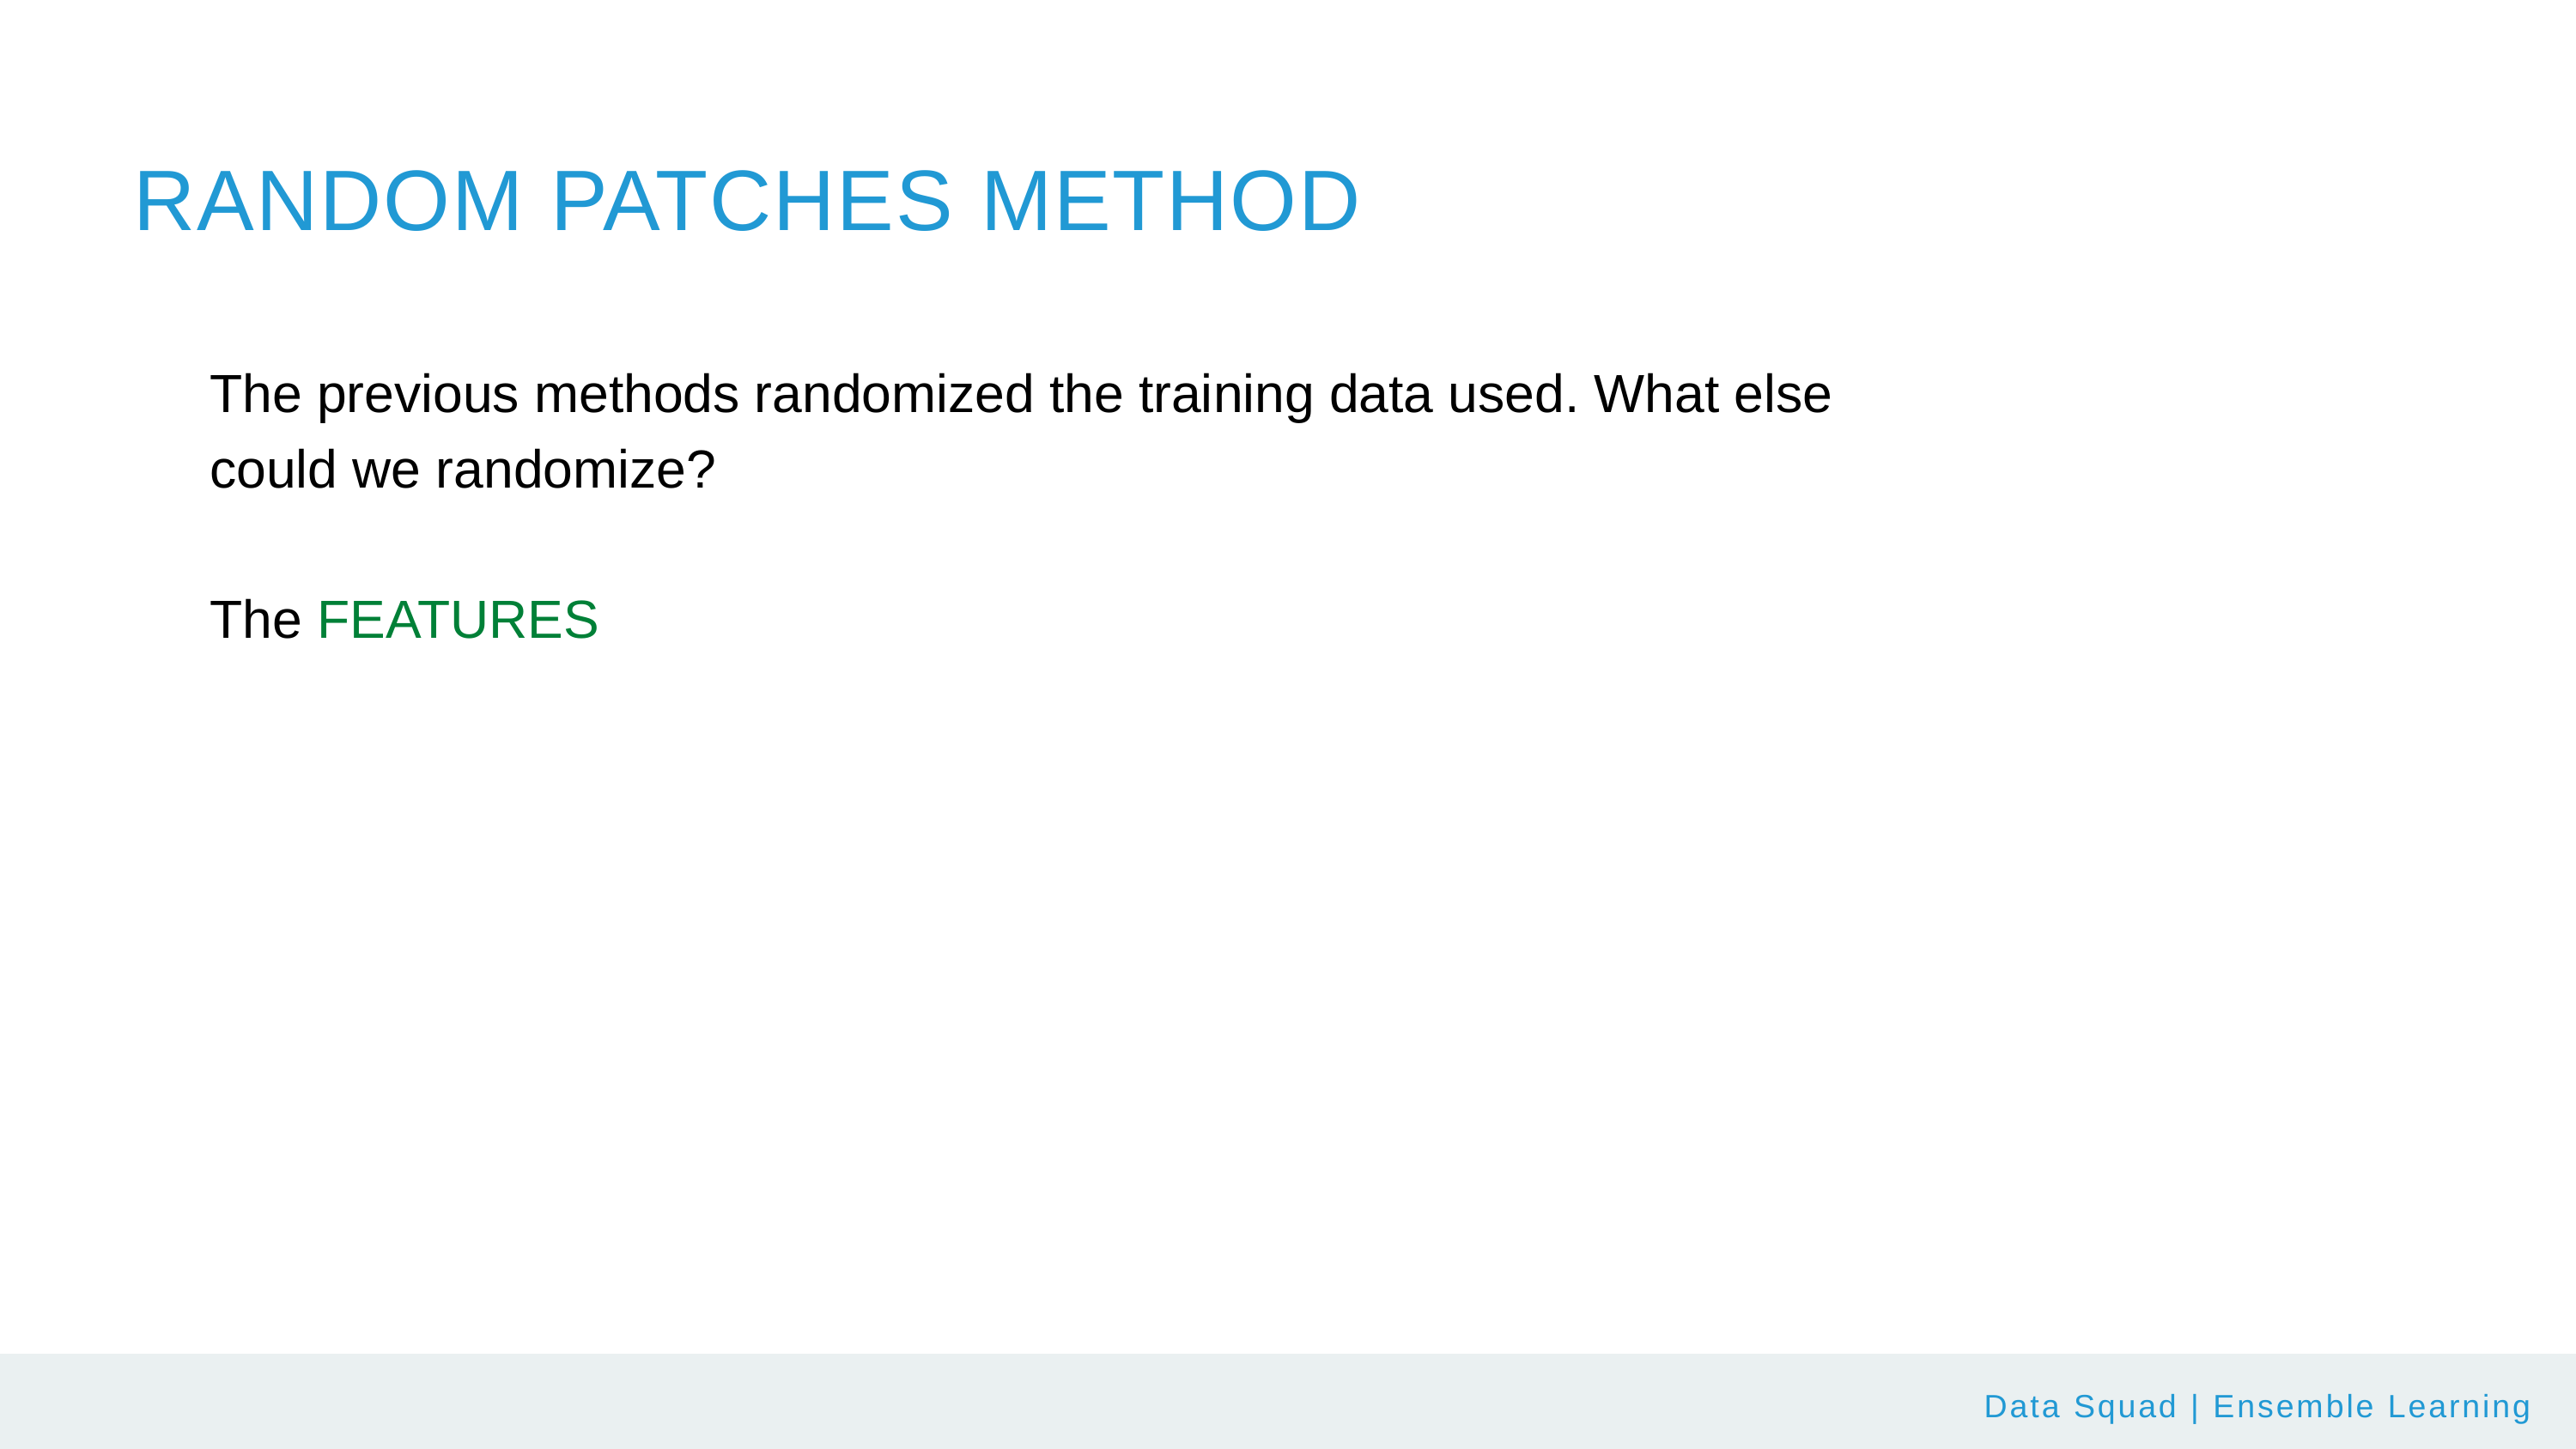

RANDOM PATCHES METHOD
The previous methods randomized the training data used. What else could we randomize?

The FEATURES

Data Squad | Ensemble Learning